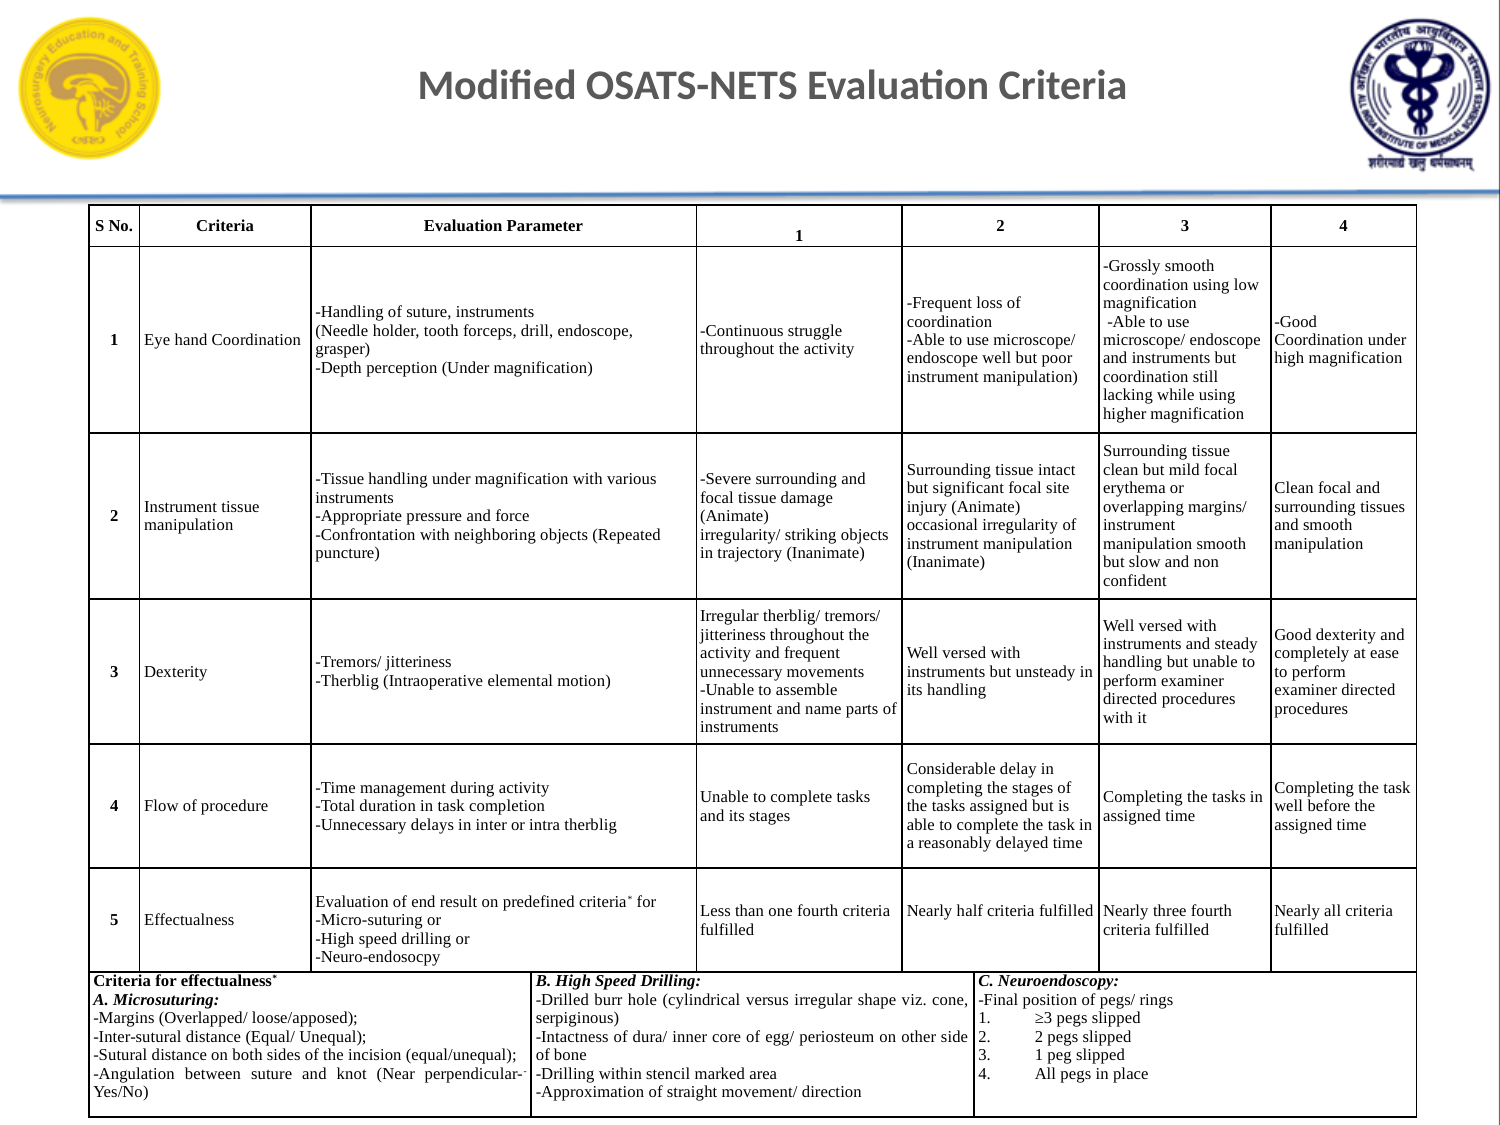

# Modified OSATS-NETS Evaluation Criteria
| S No. | Criteria | Evaluation Parameter |  | 1 | 2 |  | 3 | 4 |
| --- | --- | --- | --- | --- | --- | --- | --- | --- |
| 1 | Eye hand Coordination | -Handling of suture, instruments (Needle holder, tooth forceps, drill, endoscope, grasper) -Depth perception (Under magnification) |  | -Continuous struggle throughout the activity | -Frequent loss of coordination -Able to use microscope/ endoscope well but poor instrument manipulation) |  | -Grossly smooth coordination using low magnification -Able to use microscope/ endoscope and instruments but coordination still lacking while using higher magnification | -Good Coordination under high magnification |
| 2 | Instrument tissue manipulation | -Tissue handling under magnification with various instruments -Appropriate pressure and force -Confrontation with neighboring objects (Repeated puncture) |  | -Severe surrounding and focal tissue damage (Animate) irregularity/ striking objects in trajectory (Inanimate) | Surrounding tissue intact but significant focal site injury (Animate) occasional irregularity of instrument manipulation (Inanimate) |  | Surrounding tissue clean but mild focal erythema or overlapping margins/ instrument manipulation smooth but slow and non confident | Clean focal and surrounding tissues and smooth manipulation |
| 3 | Dexterity | -Tremors/ jitteriness -Therblig (Intraoperative elemental motion) |  | Irregular therblig/ tremors/ jitteriness throughout the activity and frequent unnecessary movements -Unable to assemble instrument and name parts of instruments | Well versed with instruments but unsteady in its handling |  | Well versed with instruments and steady handling but unable to perform examiner directed procedures with it | Good dexterity and completely at ease to perform examiner directed procedures |
| 4 | Flow of procedure | -Time management during activity -Total duration in task completion -Unnecessary delays in inter or intra therblig |  | Unable to complete tasks and its stages | Considerable delay in completing the stages of the tasks assigned but is able to complete the task in a reasonably delayed time |  | Completing the tasks in assigned time | Completing the task well before the assigned time |
| 5 | Effectualness | Evaluation of end result on predefined criteria\* for -Micro-suturing or -High speed drilling or -Neuro-endosocpy |  | Less than one fourth criteria fulfilled | Nearly half criteria fulfilled |  | Nearly three fourth criteria fulfilled | Nearly all criteria fulfilled |
| Criteria for effectualness\* A. Microsuturing: -Margins (Overlapped/ loose/apposed); -Inter-sutural distance (Equal/ Unequal); -Sutural distance on both sides of the incision (equal/unequal); -Angulation between suture and knot (Near perpendicular-- Yes/No) |  |  | B. High Speed Drilling: -Drilled burr hole (cylindrical versus irregular shape viz. cone, serpiginous) -Intactness of dura/ inner core of egg/ periosteum on other side of bone -Drilling within stencil marked area -Approximation of straight movement/ direction |  |  | C. Neuroendoscopy: -Final position of pegs/ rings ≥3 pegs slipped 2 pegs slipped 1 peg slipped All pegs in place |  |  |